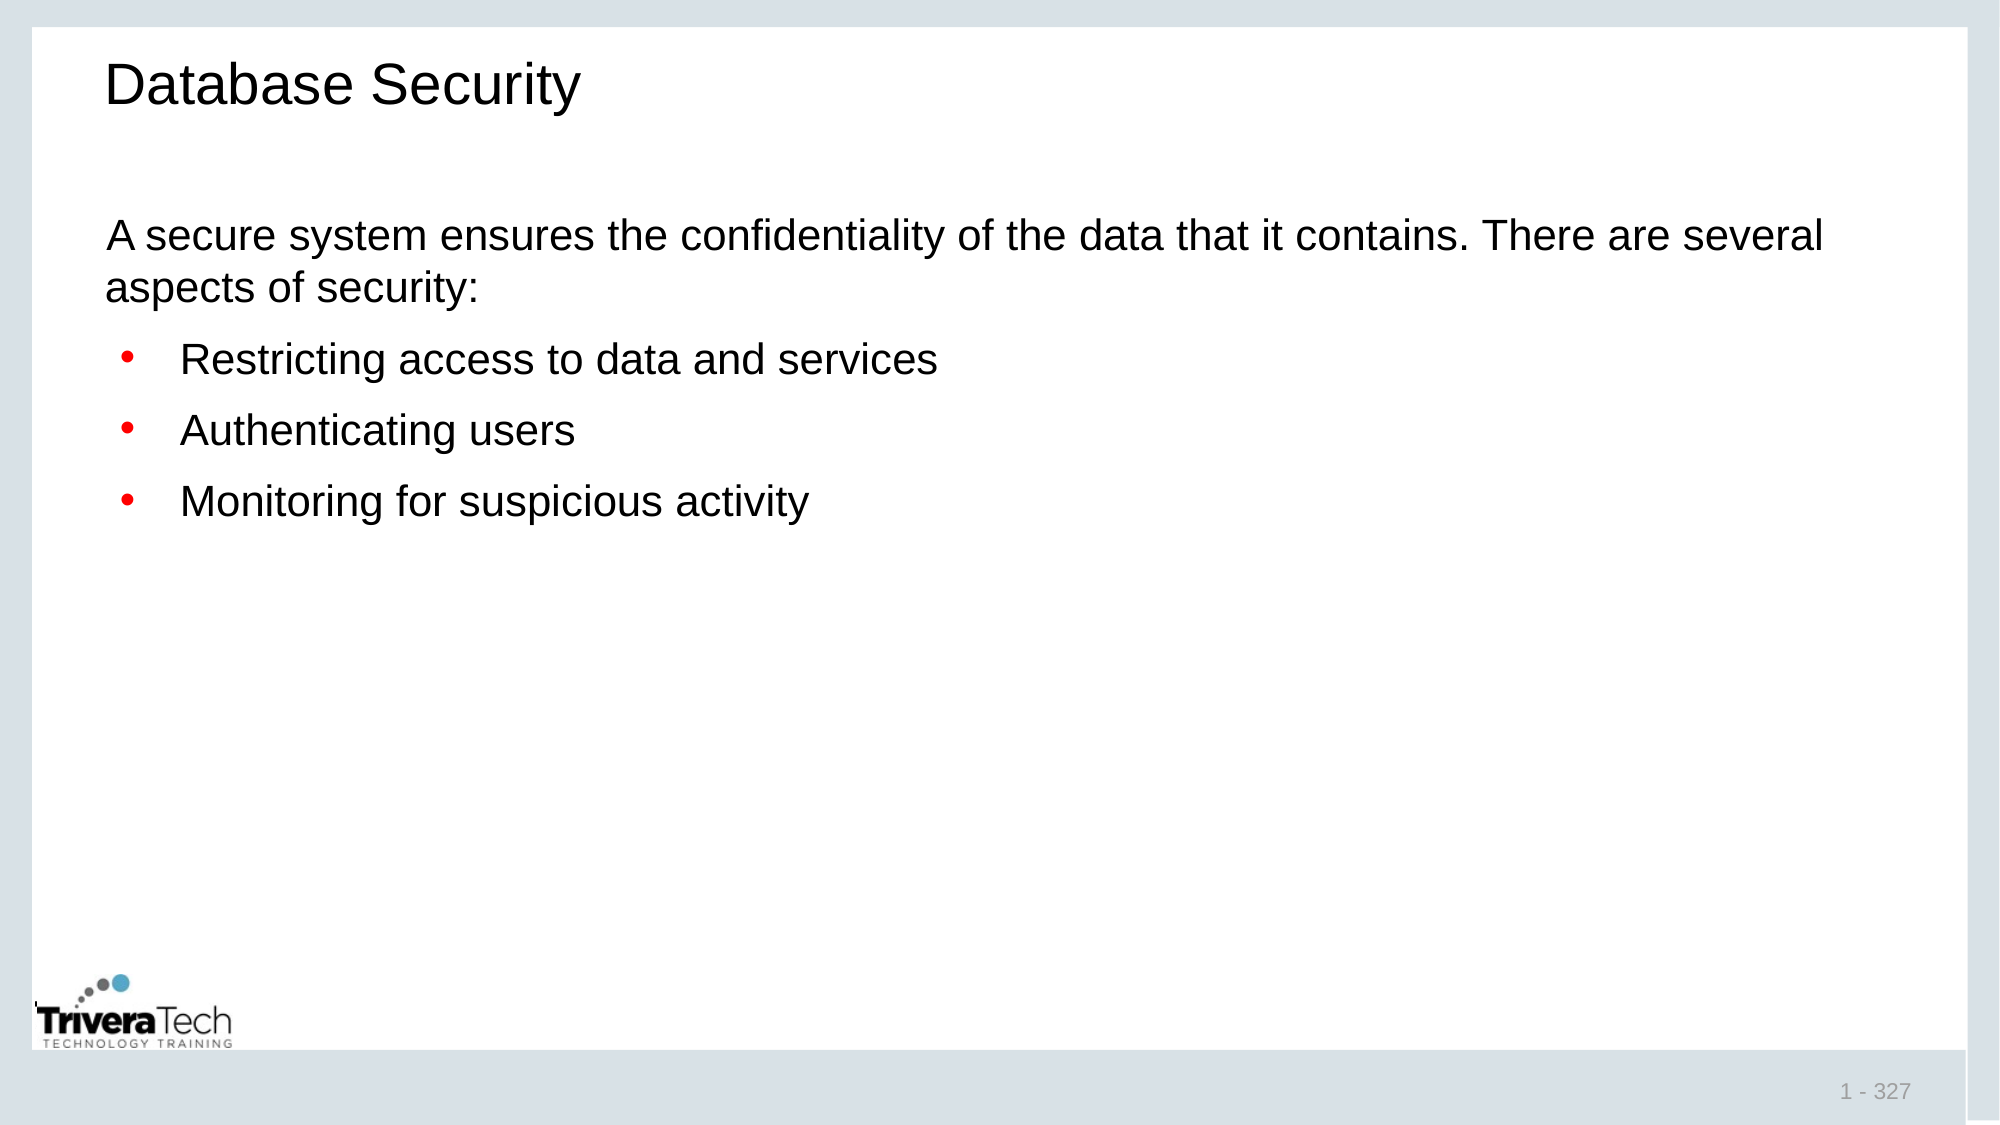

# Database Security
A secure system ensures the confidentiality of the data that it contains. There are several aspects of security:
Restricting access to data and services
Authenticating users
Monitoring for suspicious activity